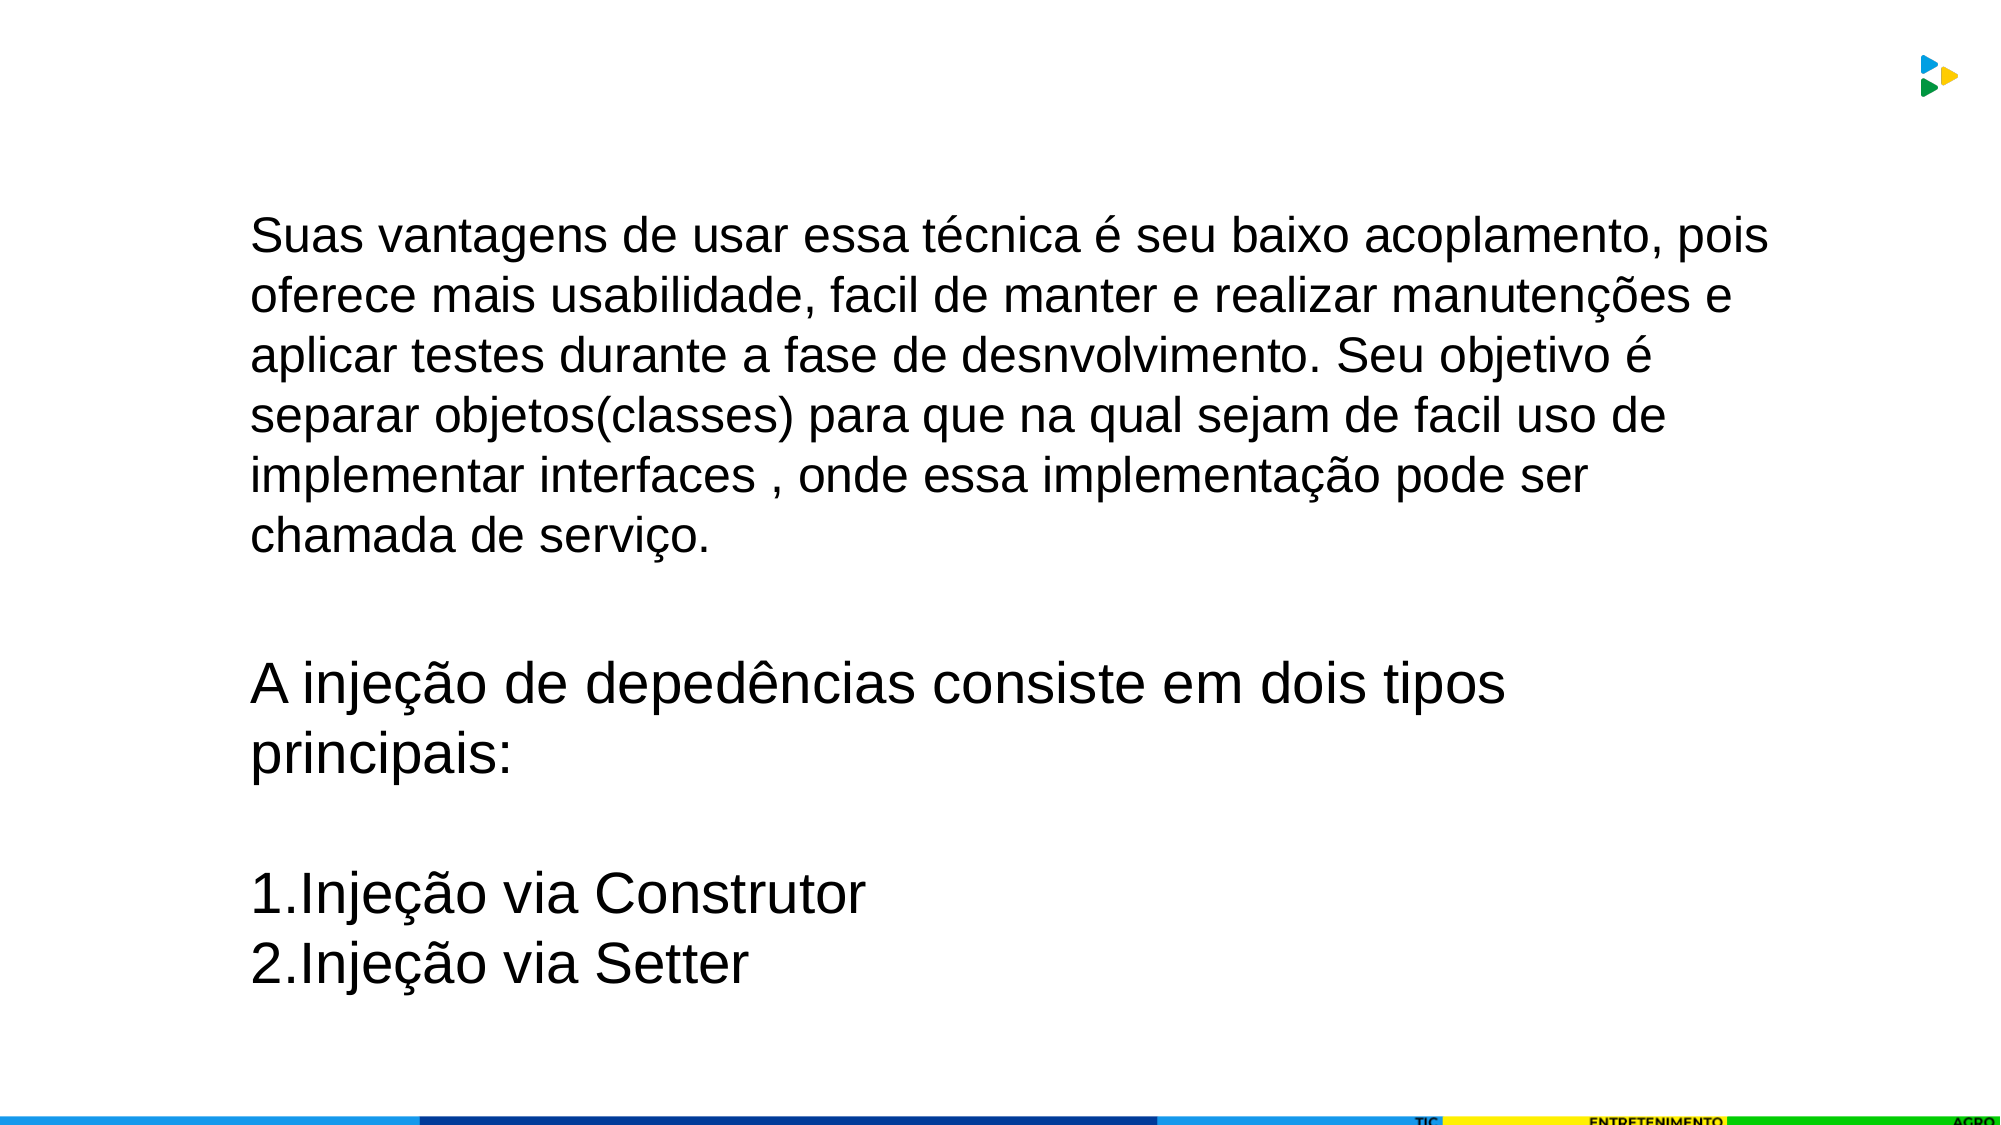

Suas vantagens de usar essa técnica é seu baixo acoplamento, pois oferece mais usabilidade, facil de manter e realizar manutenções e aplicar testes durante a fase de desnvolvimento. Seu objetivo é separar objetos(classes) para que na qual sejam de facil uso de implementar interfaces , onde essa implementação pode ser chamada de serviço.

A injeção de depedências consiste em dois tipos principais:

Injeção via Construtor
Injeção via Setter